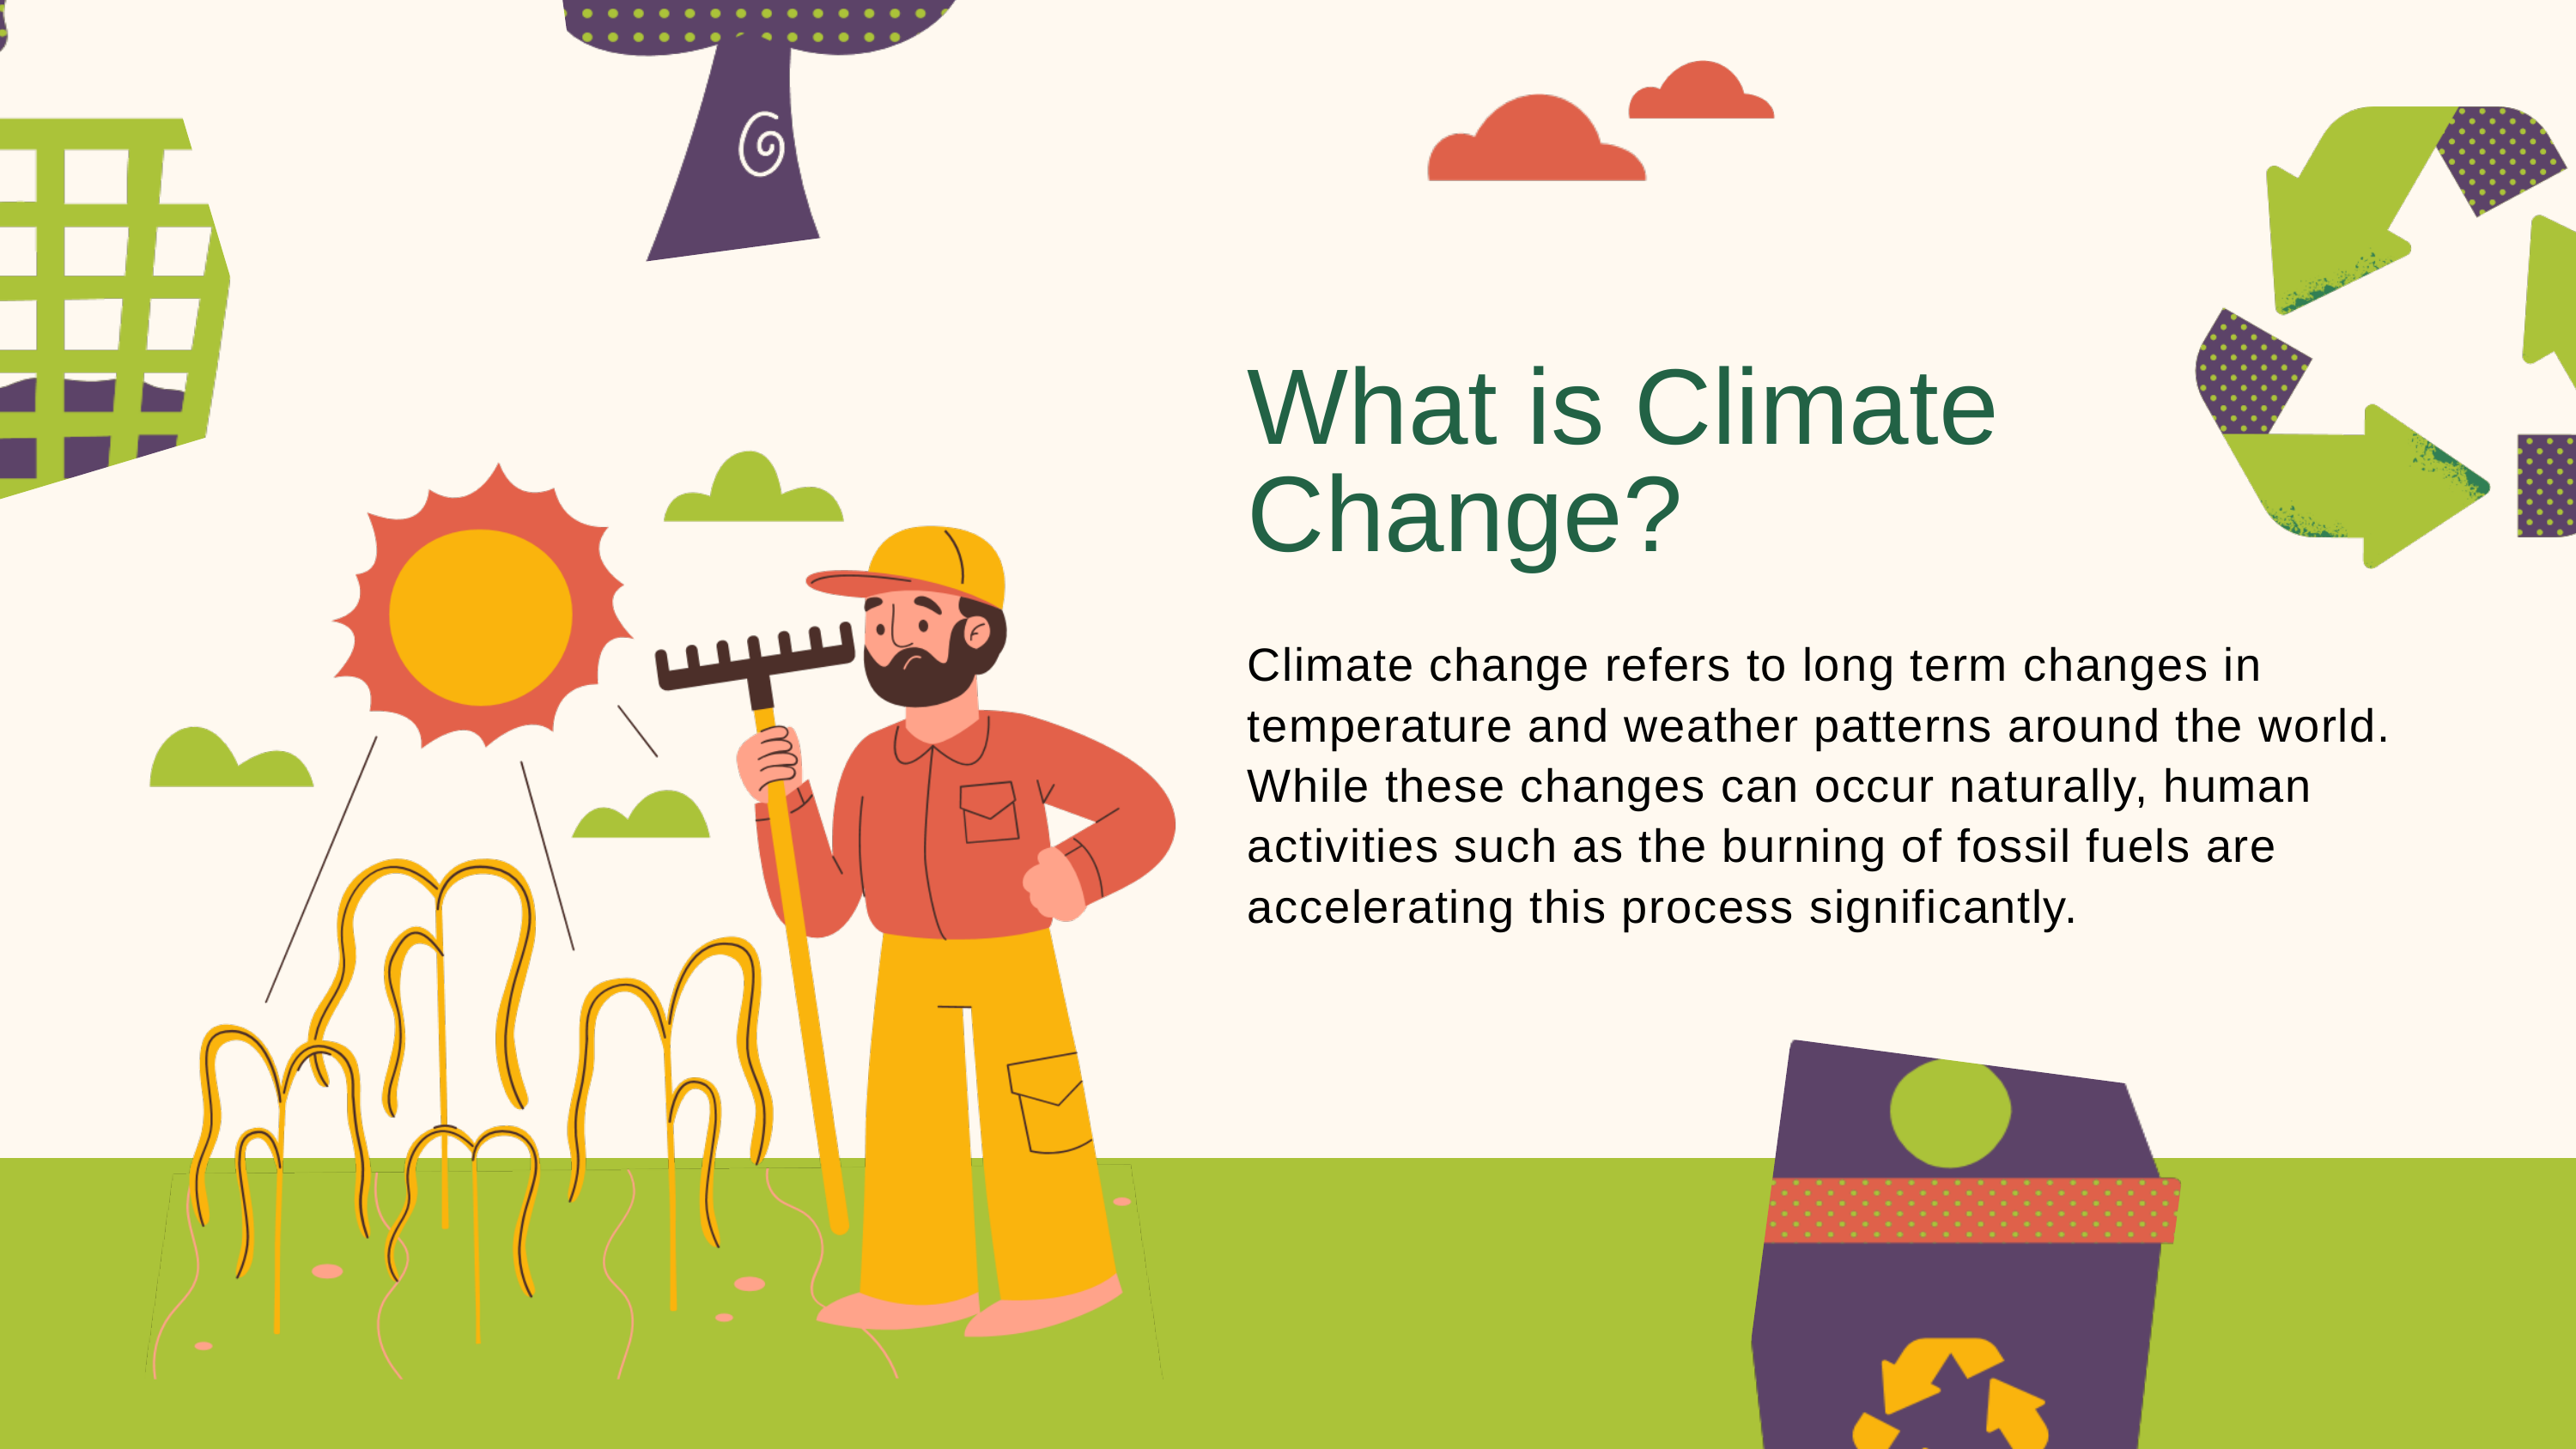

What is Climate Change?

Climate change refers to long term changes in temperature and weather patterns around the world. While these changes can occur naturally, human activities such as the burning of fossil fuels are accelerating this process significantly.